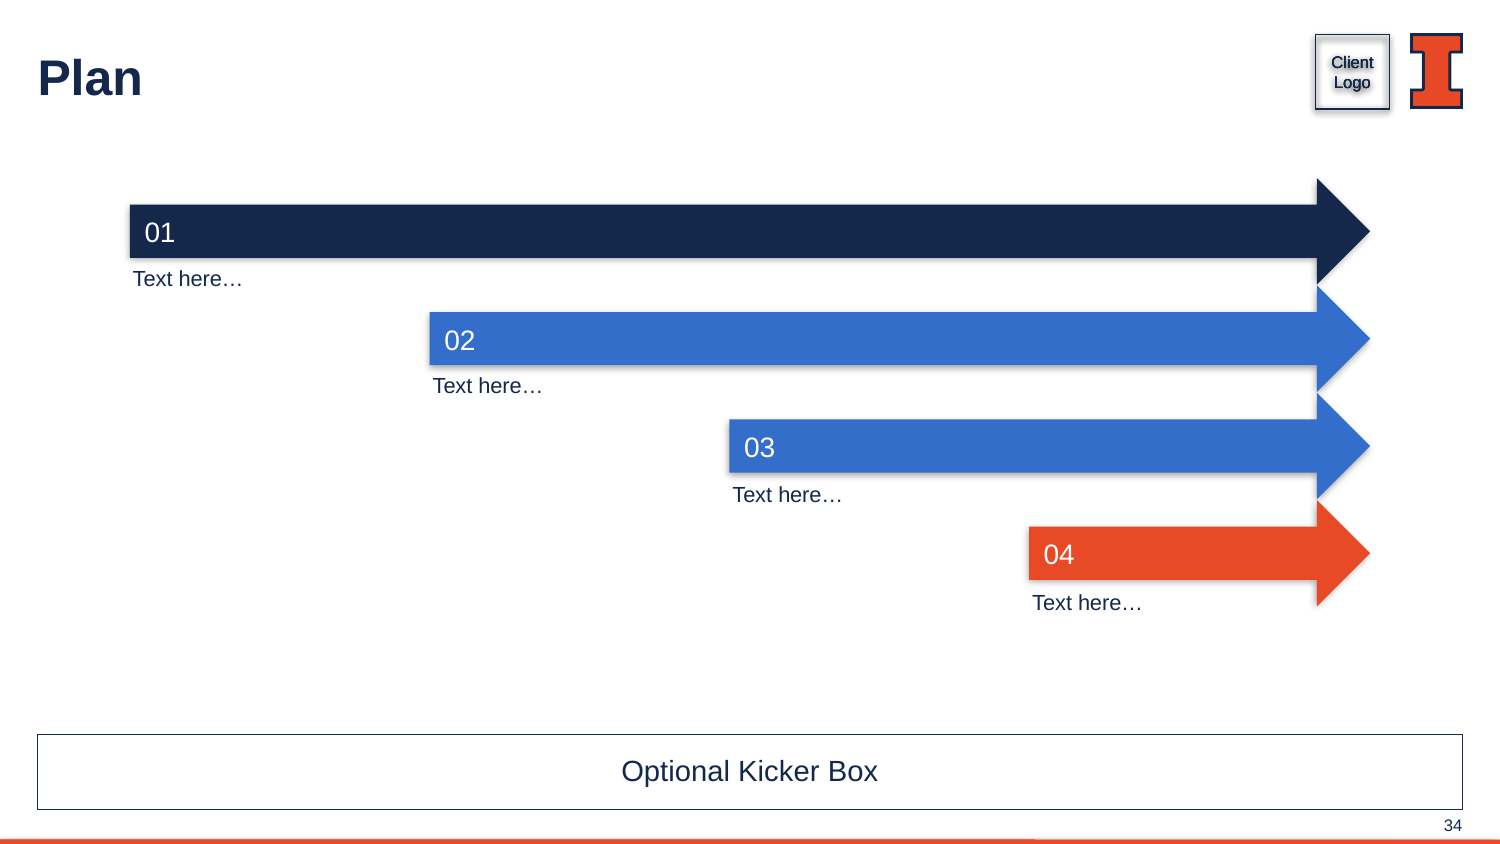

# Plan
01
Text here…
02
Text here…
03
Text here…
04
Text here…
Optional Kicker Box

34